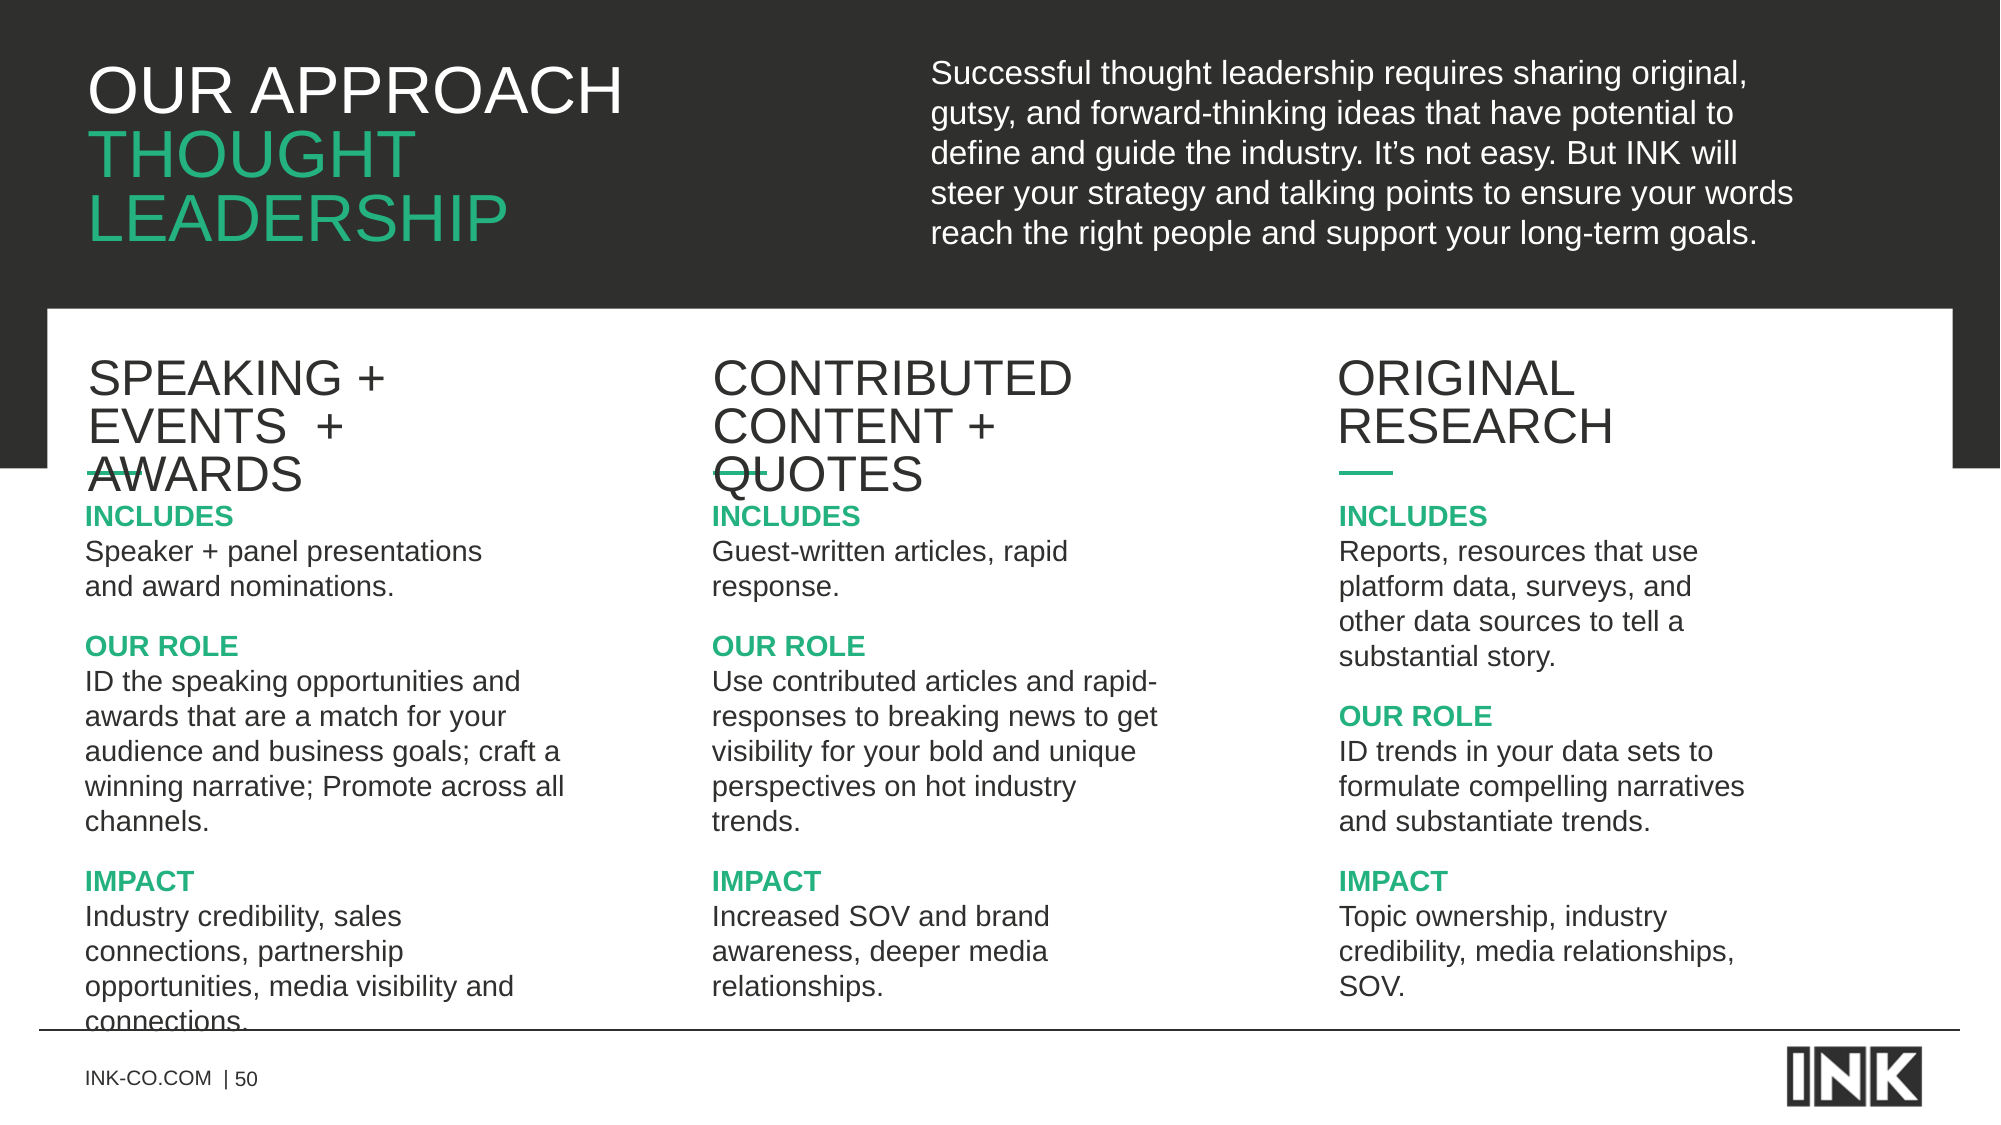

Successful thought leadership requires sharing original, gutsy, and forward-thinking ideas that have potential to define and guide the industry. It’s not easy. But INK will steer your strategy and talking points to ensure your words reach the right people and support your long-term goals.
# Our approach THOUGHT LEADERSHIP
Speaking + Events  + Awards
Contributed Content + Quotes
Original
Research
INCLUDES
Speaker + panel presentations
and award nominations.
OUR ROLE
ID the speaking opportunities and awards that are a match for your audience and business goals; craft a winning narrative; Promote across all channels.
IMPACT
Industry credibility, sales connections, partnership opportunities, media visibility and connections.
INCLUDES
Guest-written articles, rapid response.
OUR ROLE
Use contributed articles and rapid-responses to breaking news to get visibility for your bold and unique perspectives on hot industry trends.
IMPACT
Increased SOV and brand awareness, deeper media relationships.
INCLUDES
Reports, resources that use platform data, surveys, and other data sources to tell a substantial story.
OUR ROLE
ID trends in your data sets to formulate compelling narratives
and substantiate trends.
IMPACT
Topic ownership, industry credibility, media relationships, SOV.
INK-CO.COM  |
50